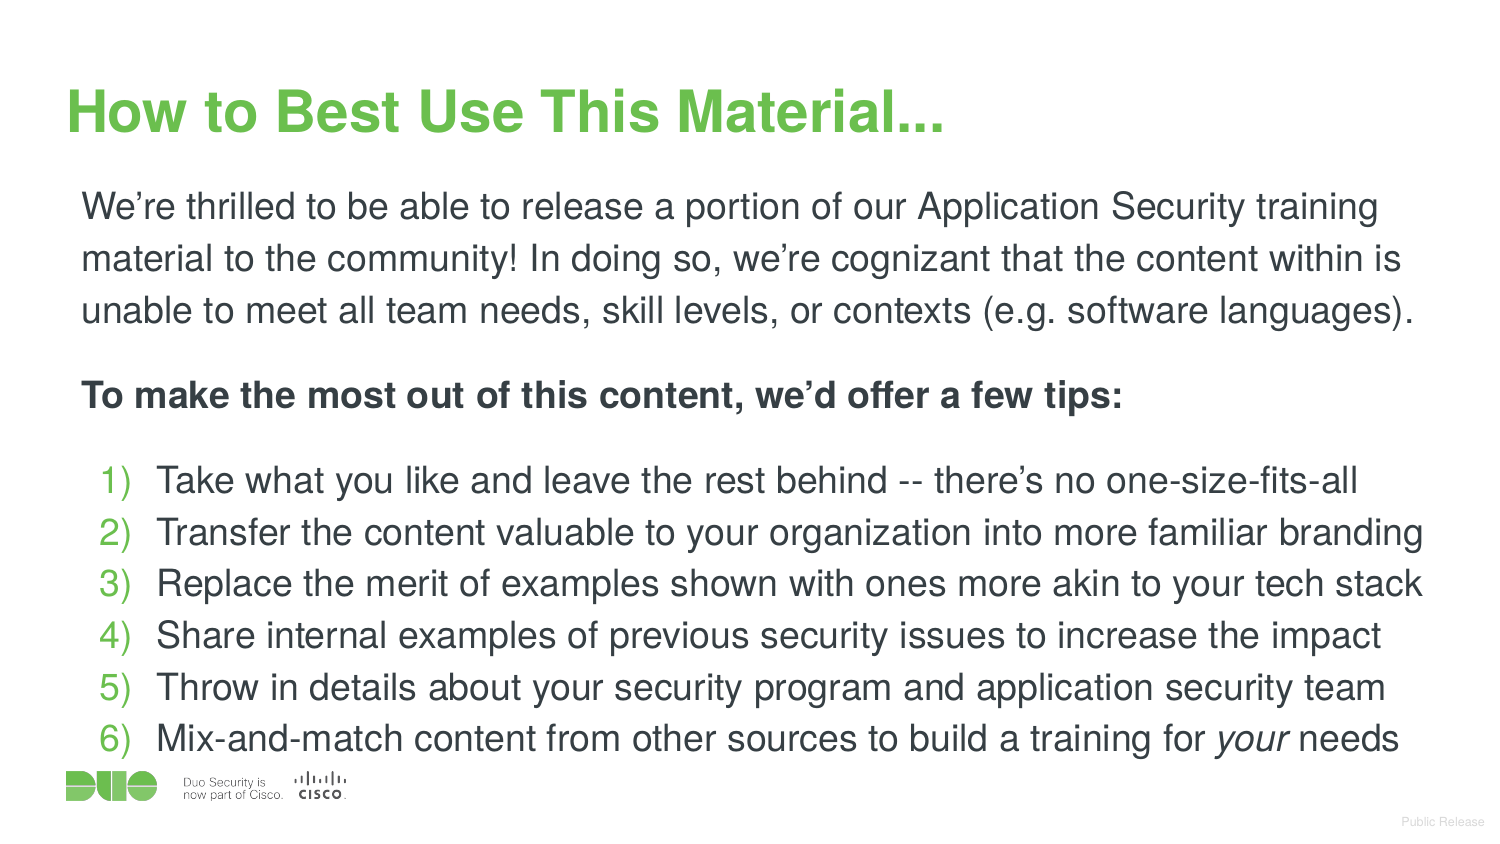

# How to Best Use This Material...
We’re thrilled to be able to release a portion of our Application Security training material to the community! In doing so, we’re cognizant that the content within is unable to meet all team needs, skill levels, or contexts (e.g. software languages).
To make the most out of this content, we’d offer a few tips:
Take what you like and leave the rest behind -- there’s no one-size-fits-all
Transfer the content valuable to your organization into more familiar branding
Replace the merit of examples shown with ones more akin to your tech stack
Share internal examples of previous security issues to increase the impact
Throw in details about your security program and application security team
Mix-and-match content from other sources to build a training for your needs